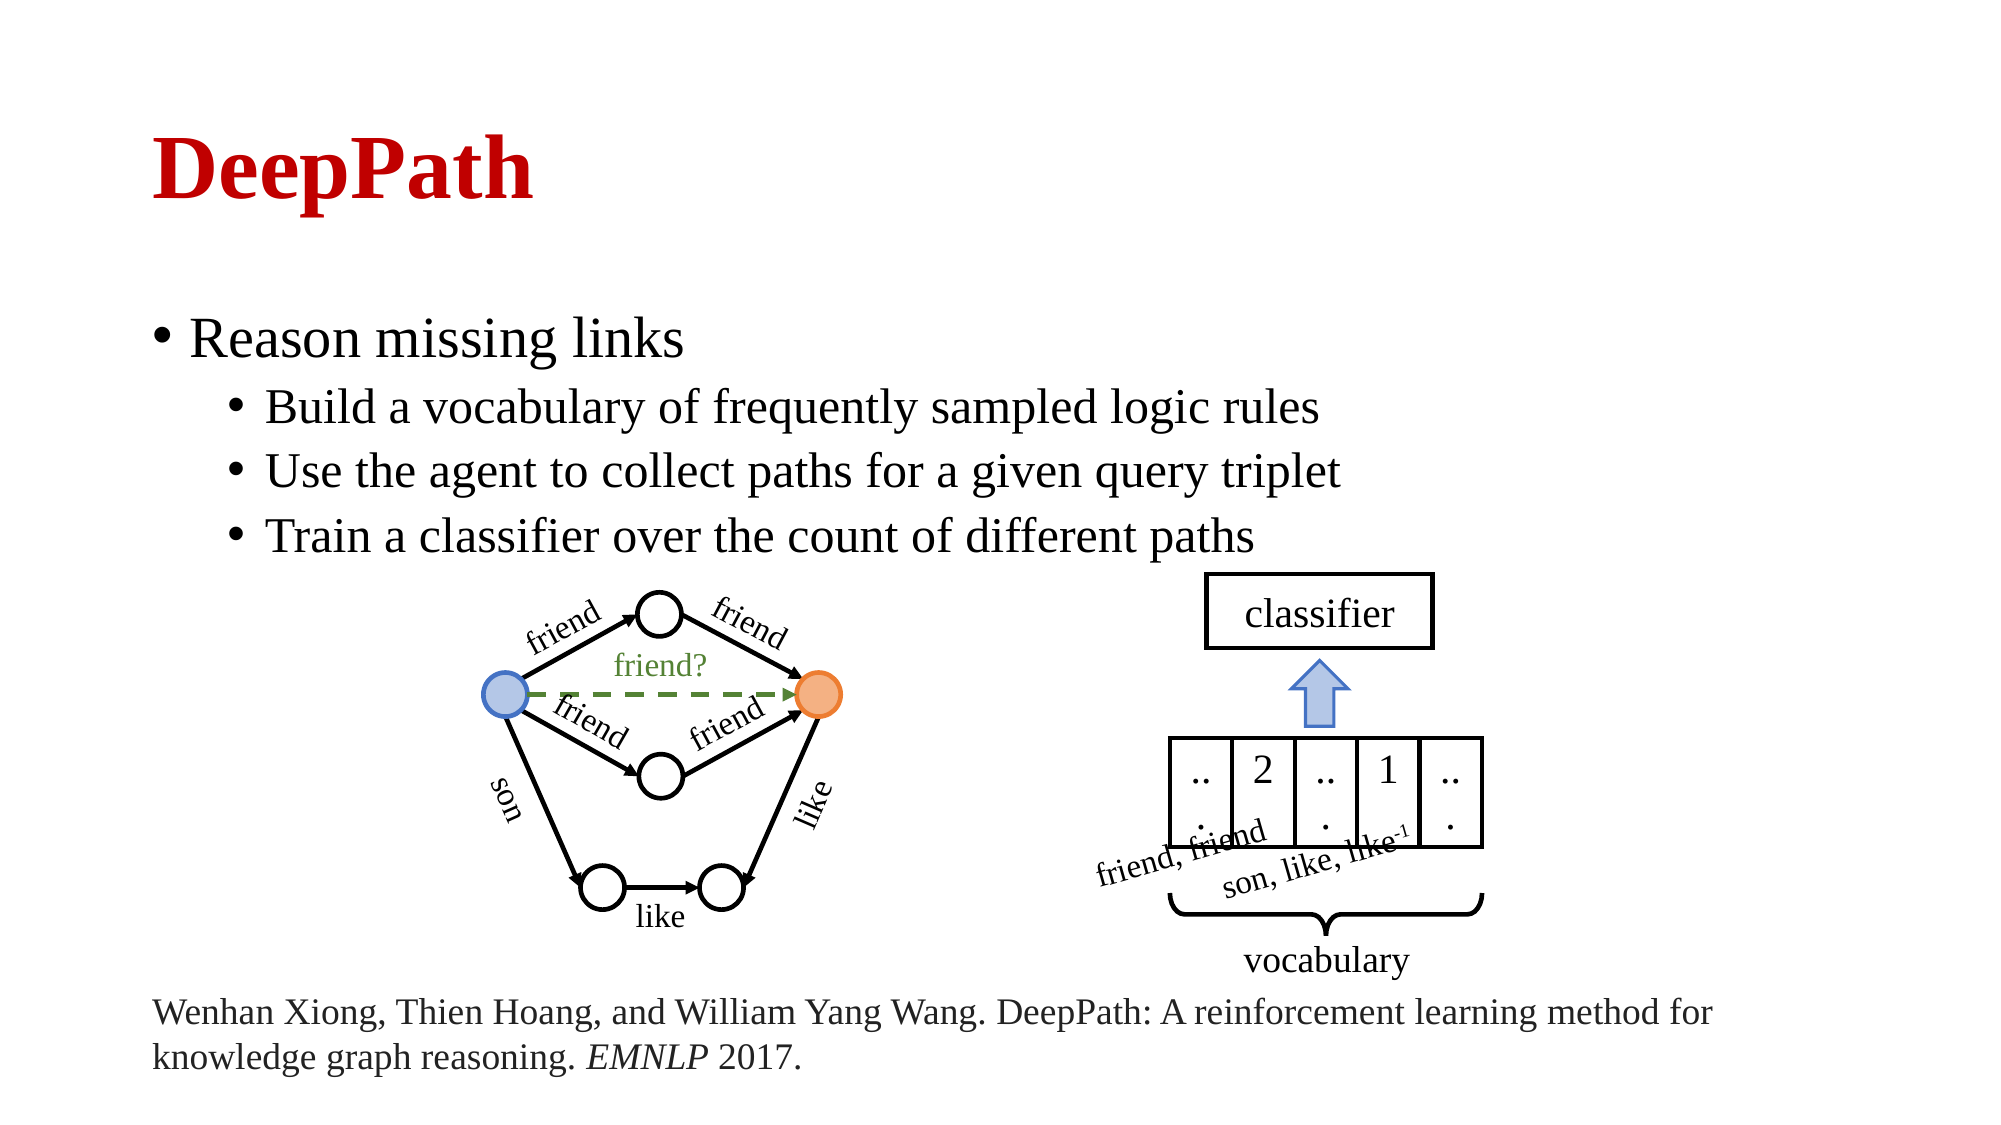

# DeepPath
Reason missing links
Build a vocabulary of frequently sampled logic rules
Use the agent to collect paths for a given query triplet
Train a classifier over the count of different paths
classifier

friend
friend
friend?

friend
friend

son
like

like

| ... | 2 | ... | 1 | ... |
| --- | --- | --- | --- | --- |

friend, friend
son, like, like-1
vocabulary
Wenhan Xiong, Thien Hoang, and William Yang Wang. DeepPath: A reinforcement learning method for knowledge graph reasoning. EMNLP 2017.